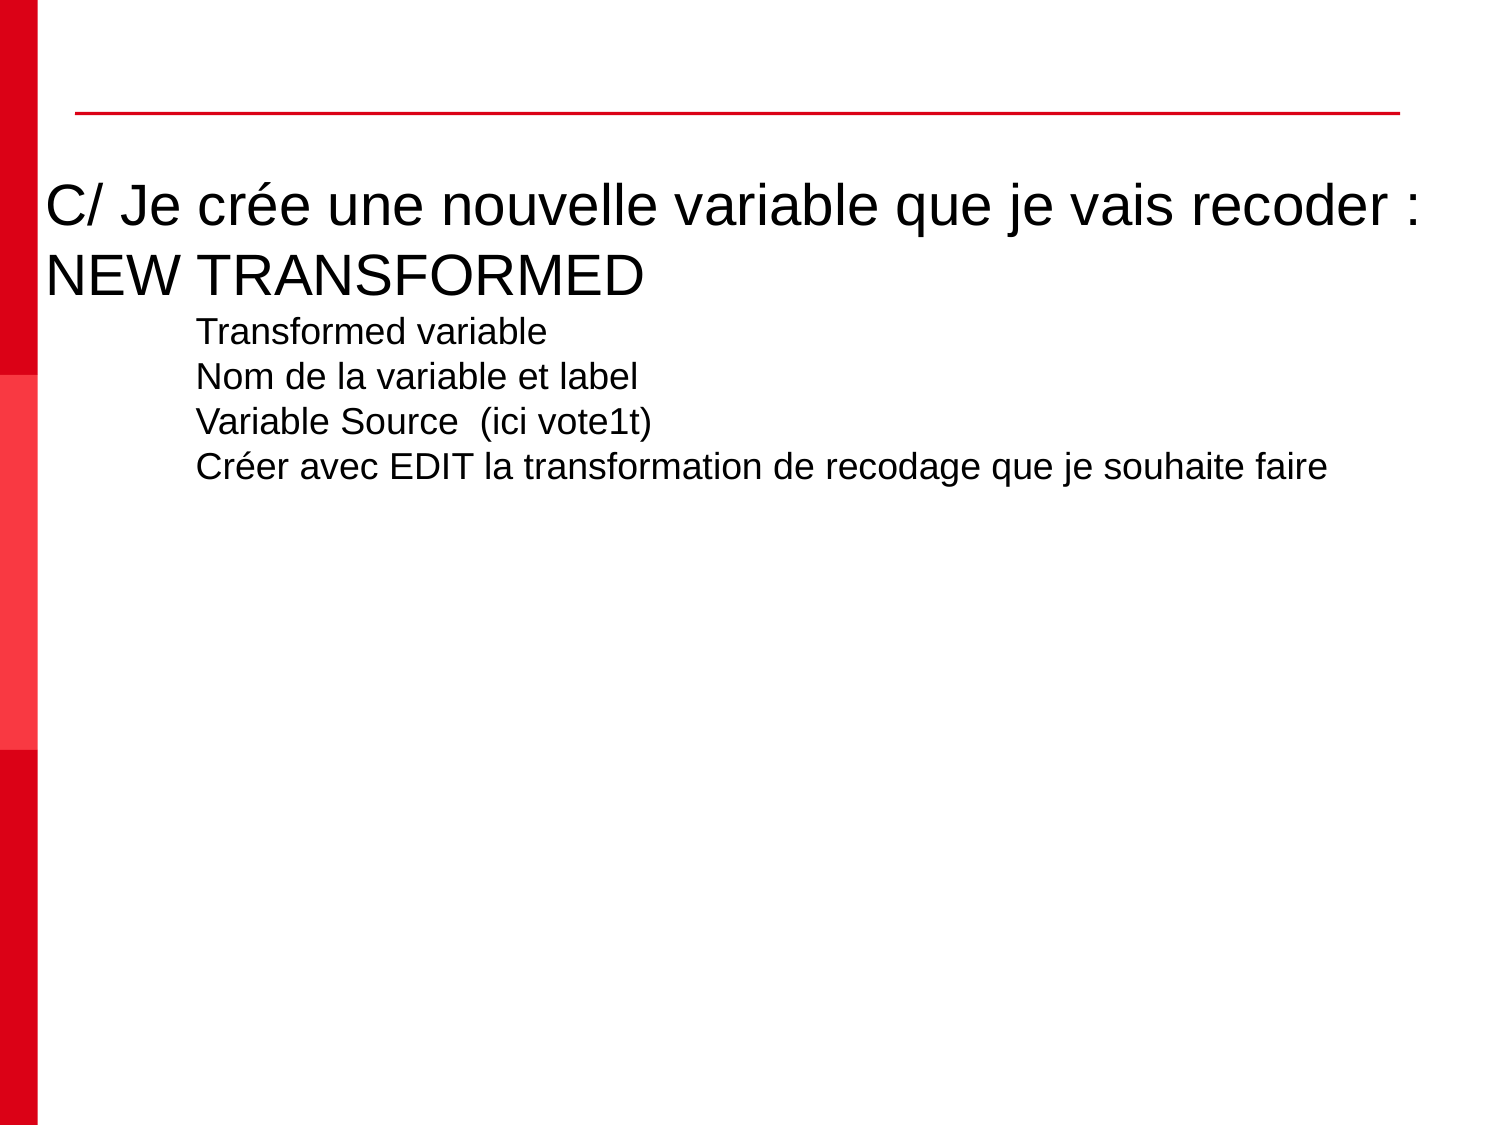

C/ Je crée une nouvelle variable que je vais recoder : NEW TRANSFORMED
Transformed variable
Nom de la variable et label
Variable Source  (ici vote1t)
Créer avec EDIT la transformation de recodage que je souhaite faire